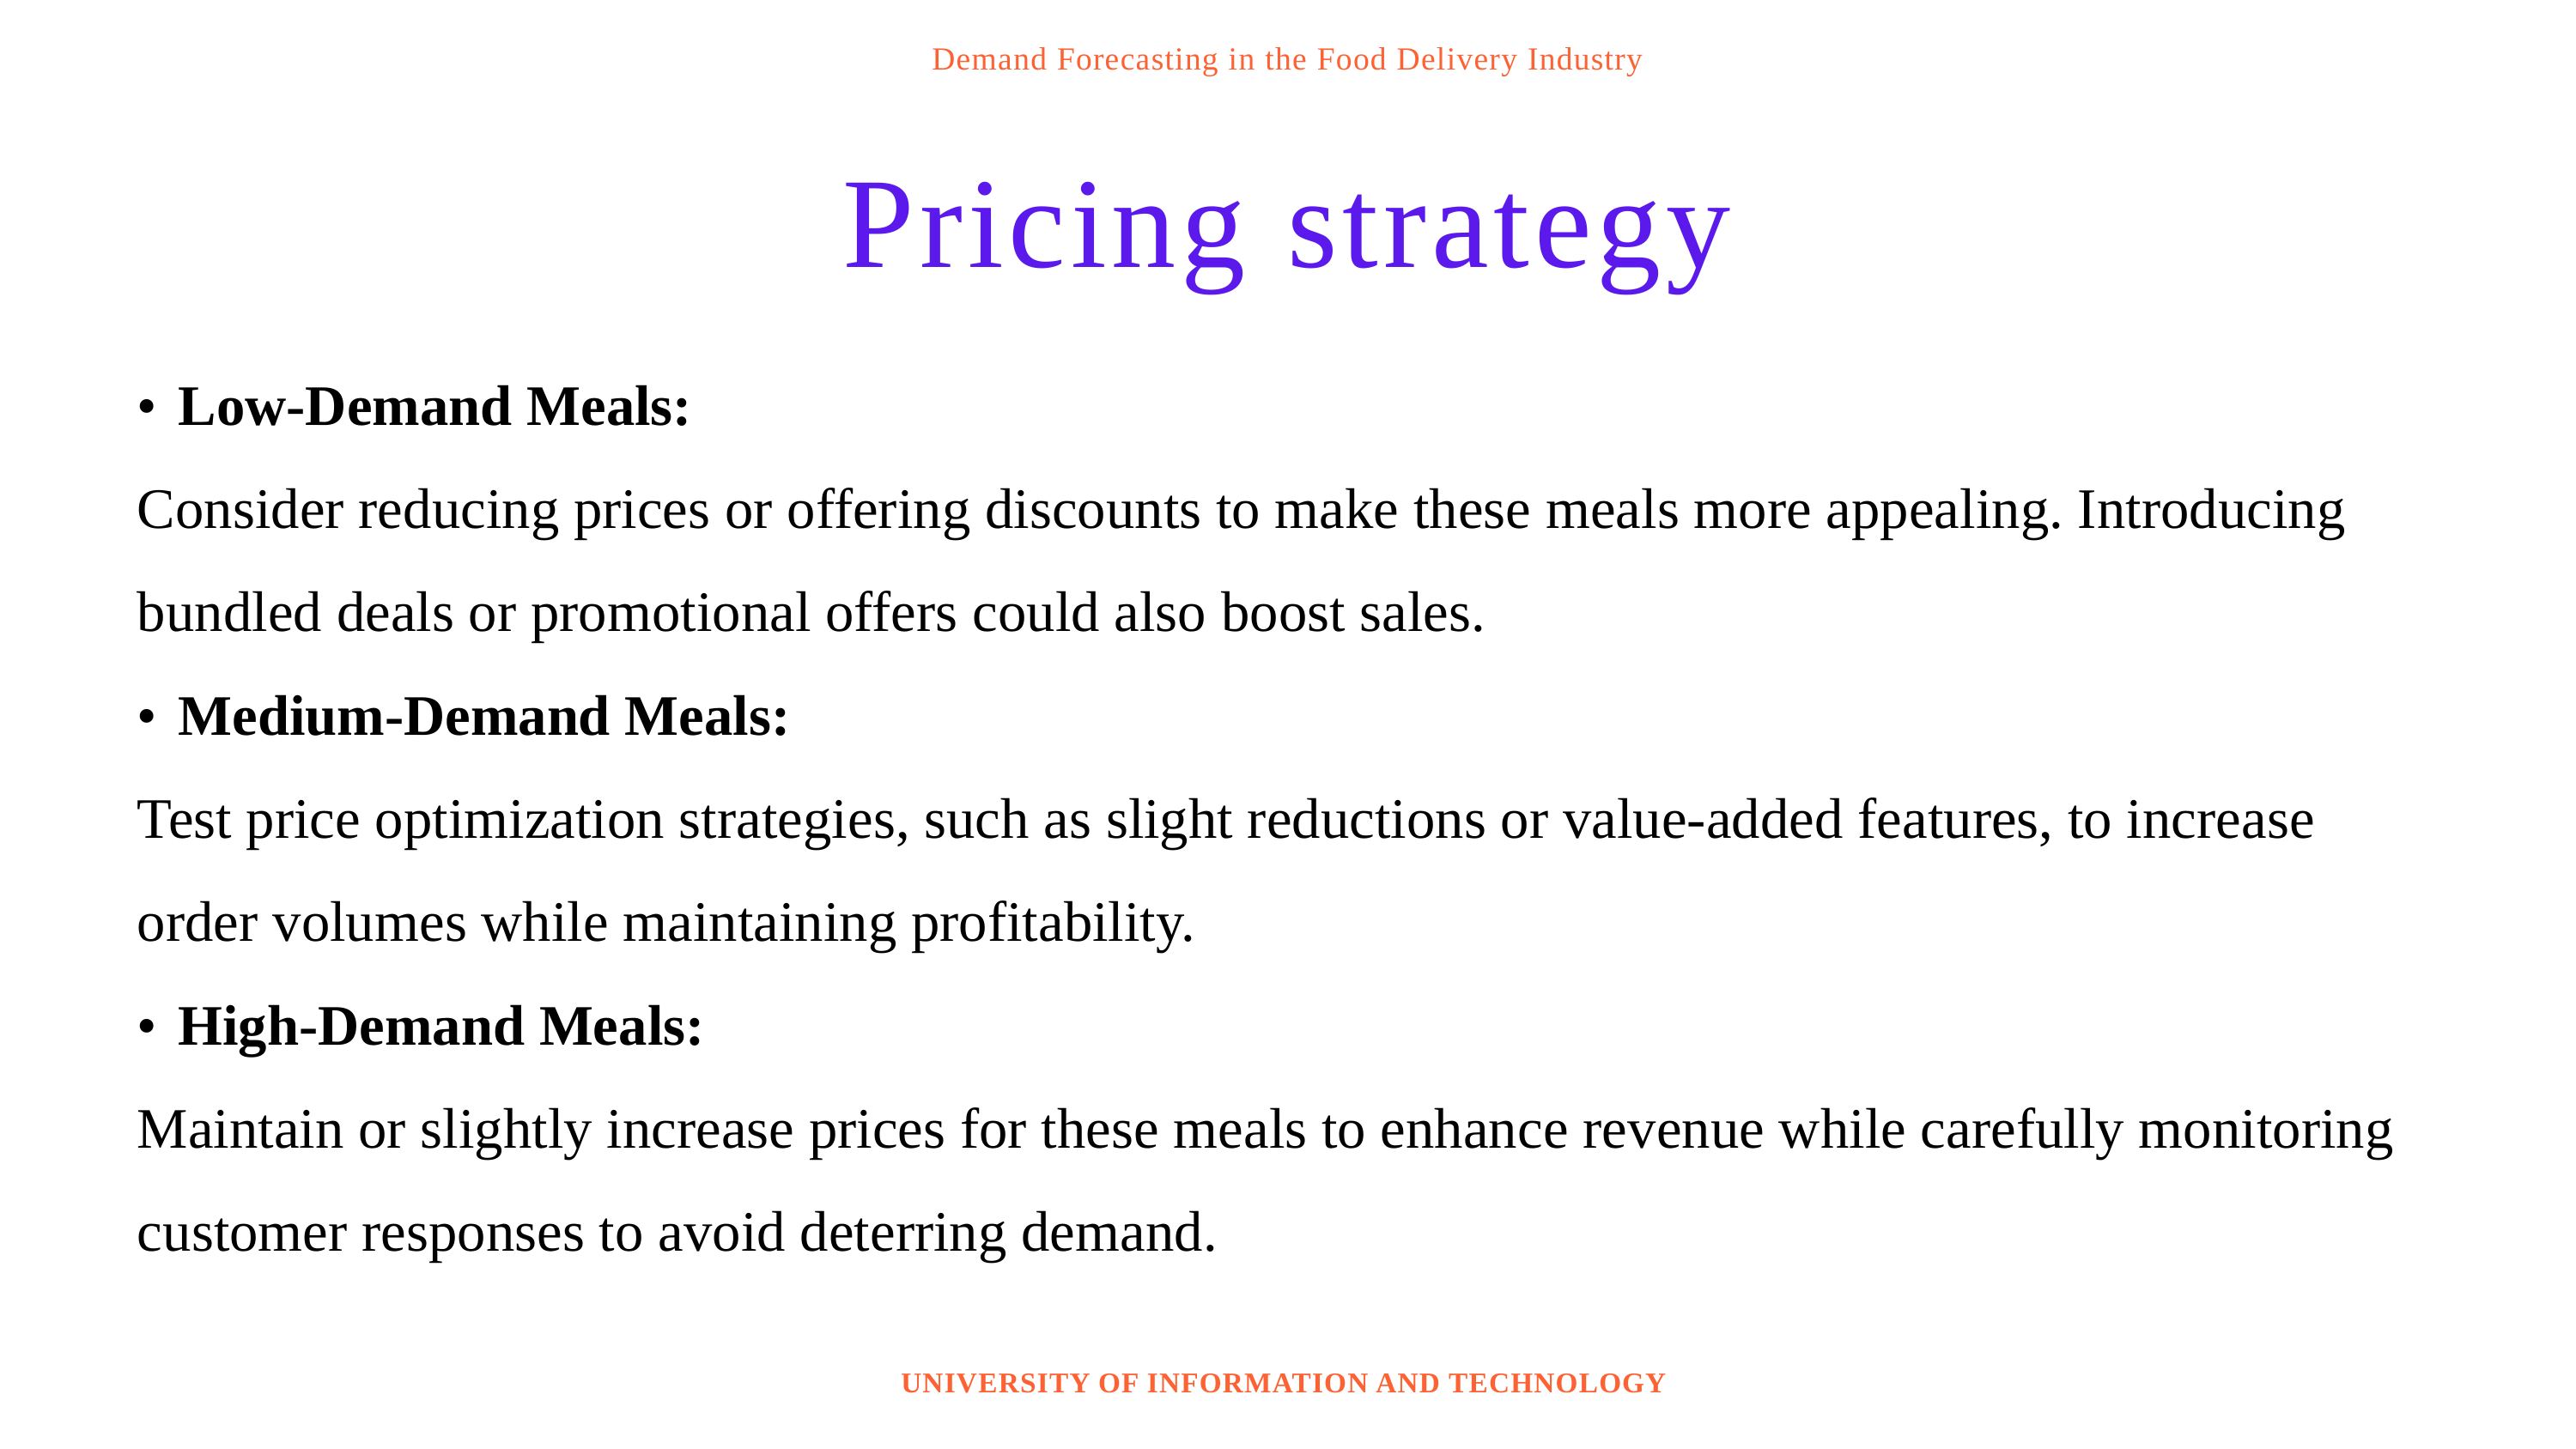

Demand Forecasting in the Food Delivery Industry
Pricing strategy
•	Low-Demand Meals:
Consider reducing prices or offering discounts to make these meals more appealing. Introducing bundled deals or promotional offers could also boost sales.
•	Medium-Demand Meals:
Test price optimization strategies, such as slight reductions or value-added features, to increase order volumes while maintaining profitability.
•	High-Demand Meals:
Maintain or slightly increase prices for these meals to enhance revenue while carefully monitoring customer responses to avoid deterring demand.
UNIVERSITY OF INFORMATION AND TECHNOLOGY